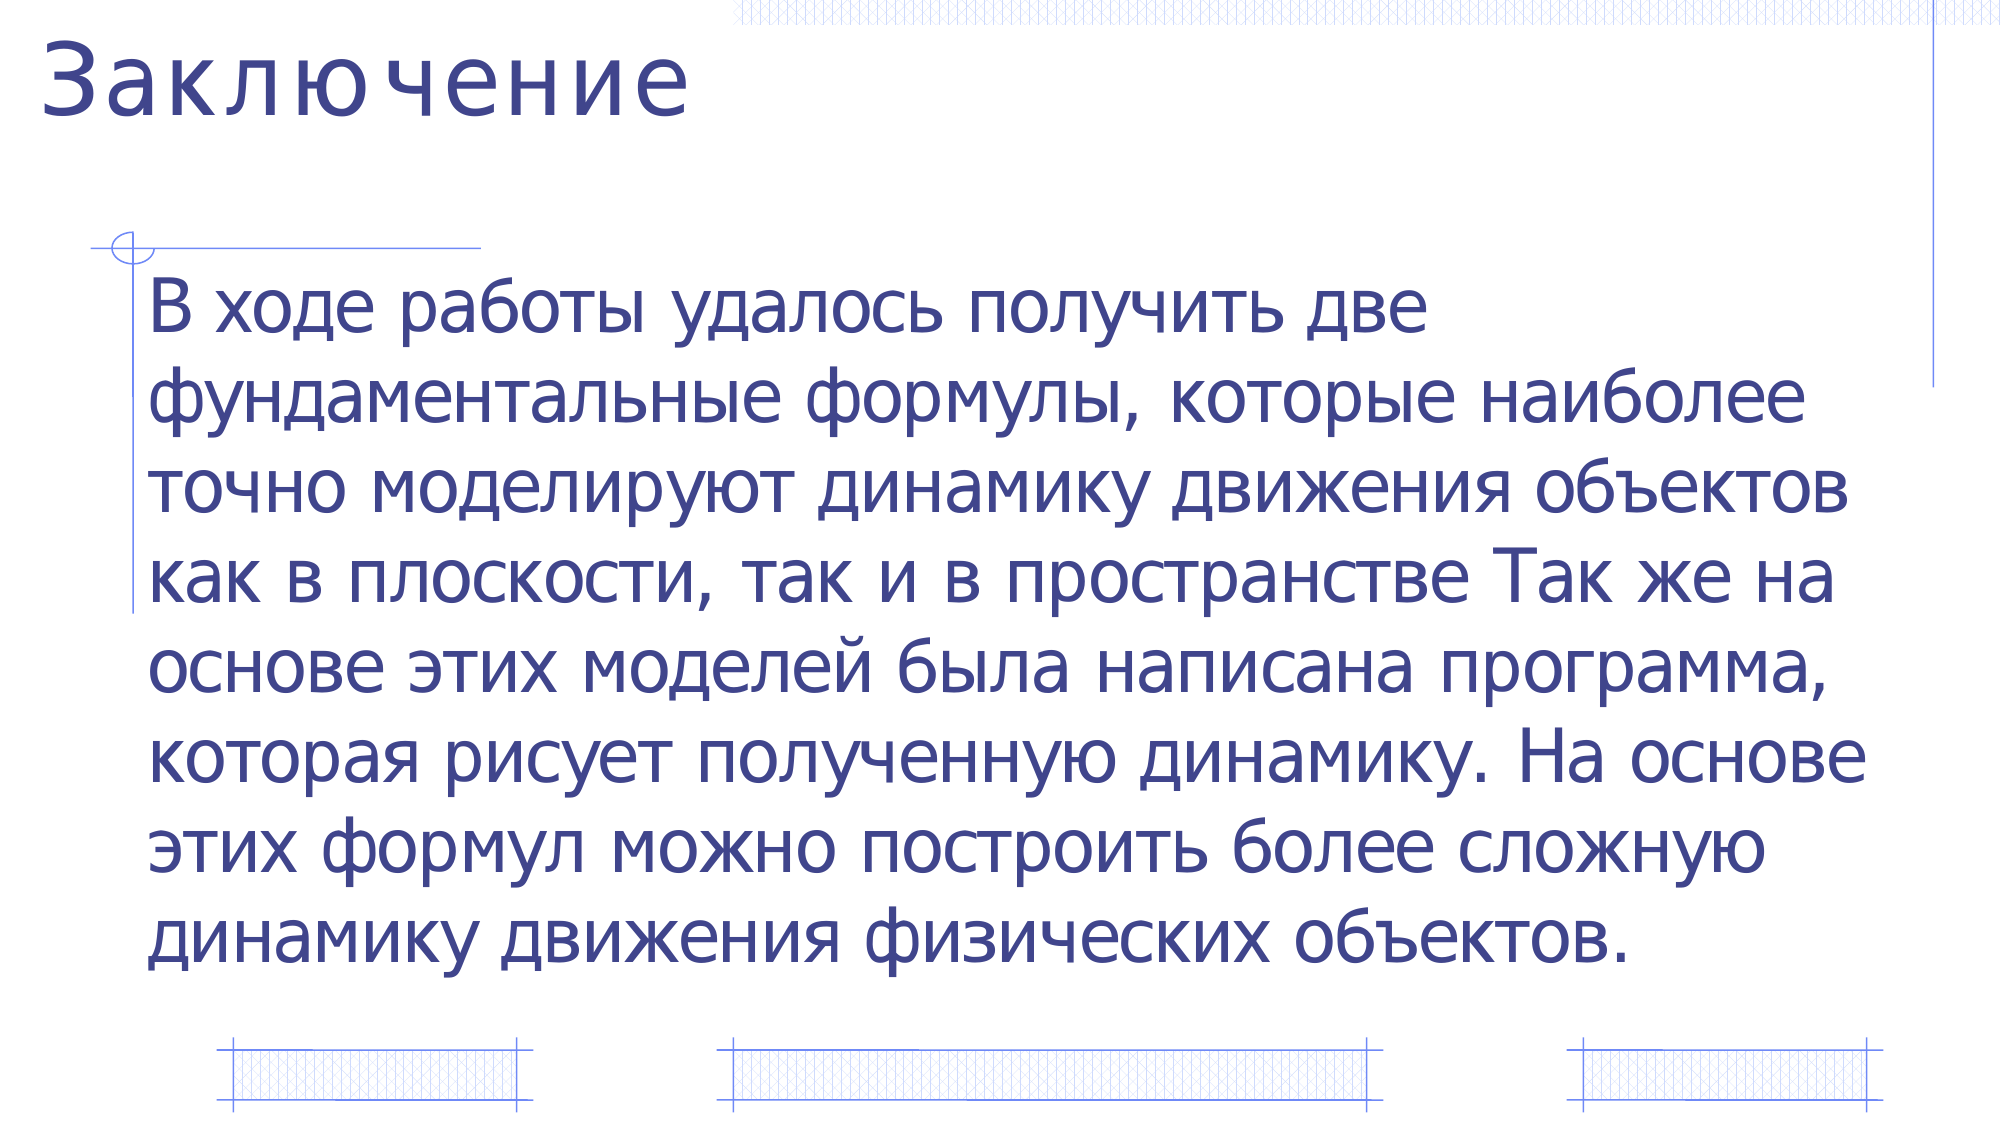

Заключение
В ходе работы удалось получить две фундаментальные формулы, которые наиболее точно моделируют динамику движения объектов как в плоскости, так и в пространстве Так же на основе этих моделей была написана программа, которая рисует полученную динамику. На основе этих формул можно построить более сложную динамику движения физических объектов.